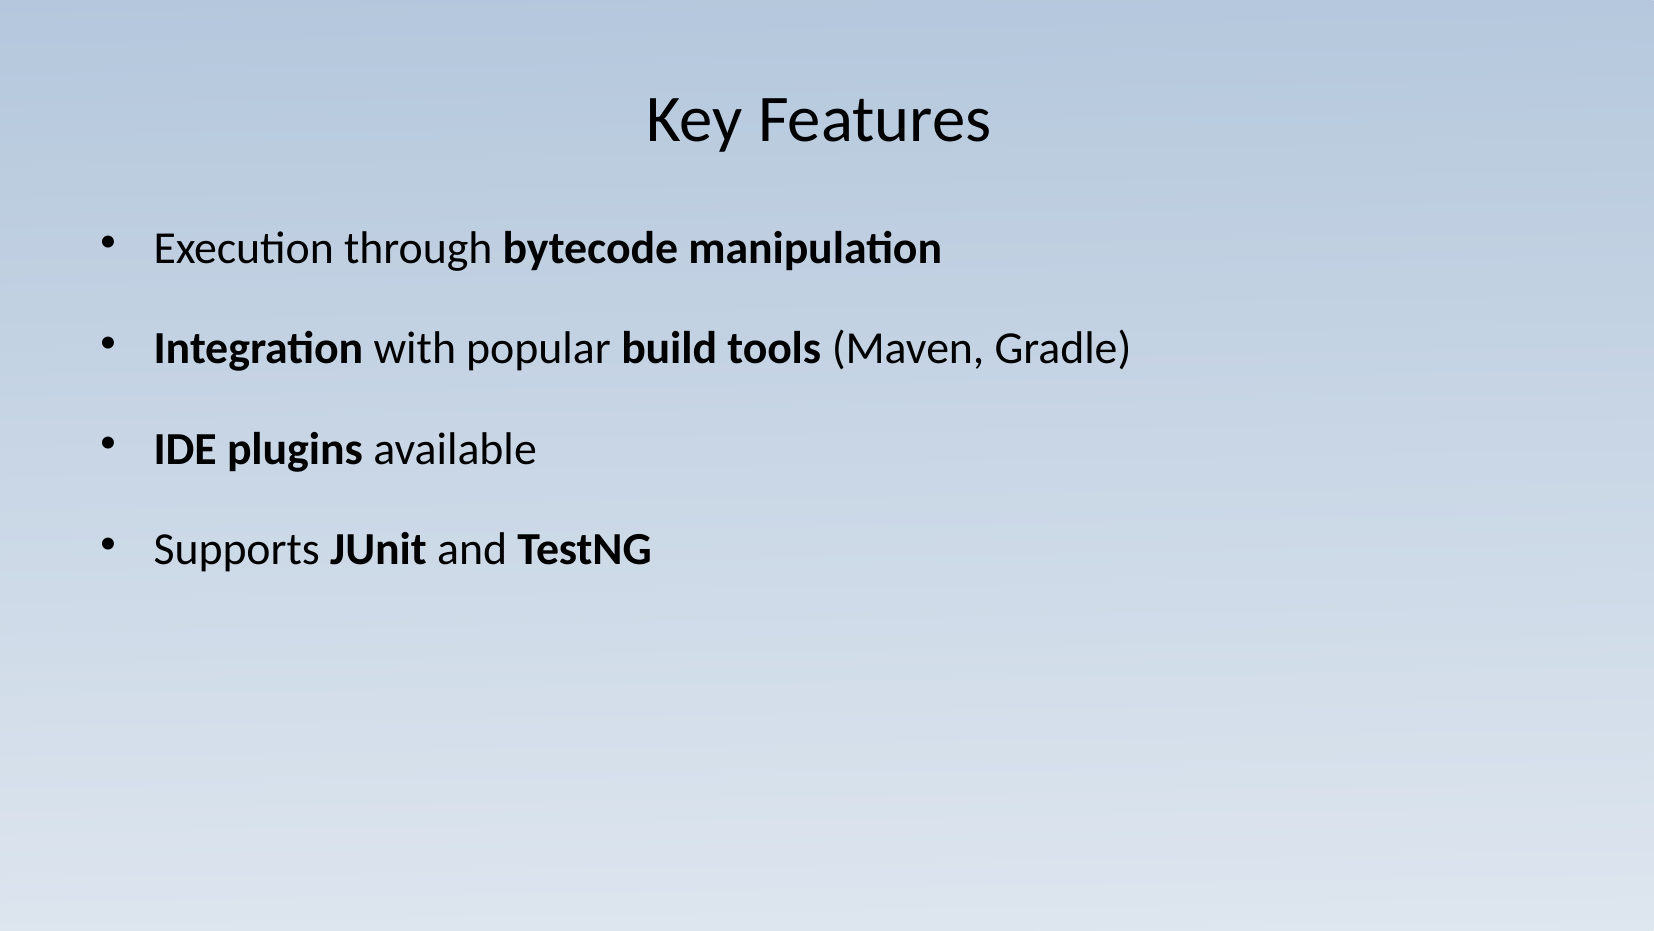

# Key Features
Execution through bytecode manipulation
Integration with popular build tools (Maven, Gradle)
IDE plugins available
Supports JUnit and TestNG